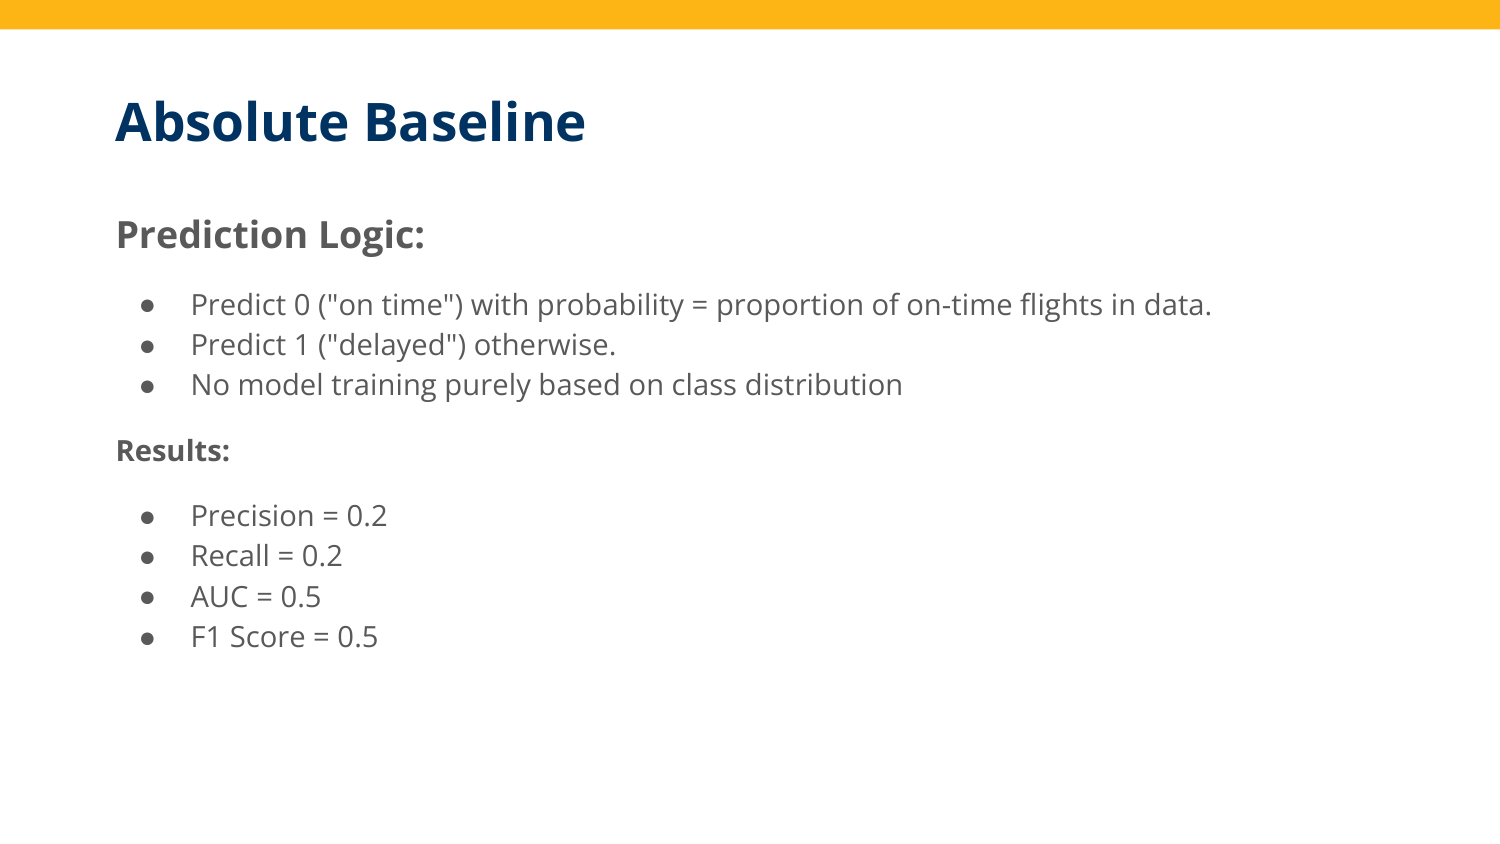

# Absolute Baseline
Prediction Logic:
Predict 0 ("on time") with probability = proportion of on-time flights in data.
Predict 1 ("delayed") otherwise.
No model training purely based on class distribution
Results:
Precision = 0.2
Recall = 0.2
AUC = 0.5
F1 Score = 0.5